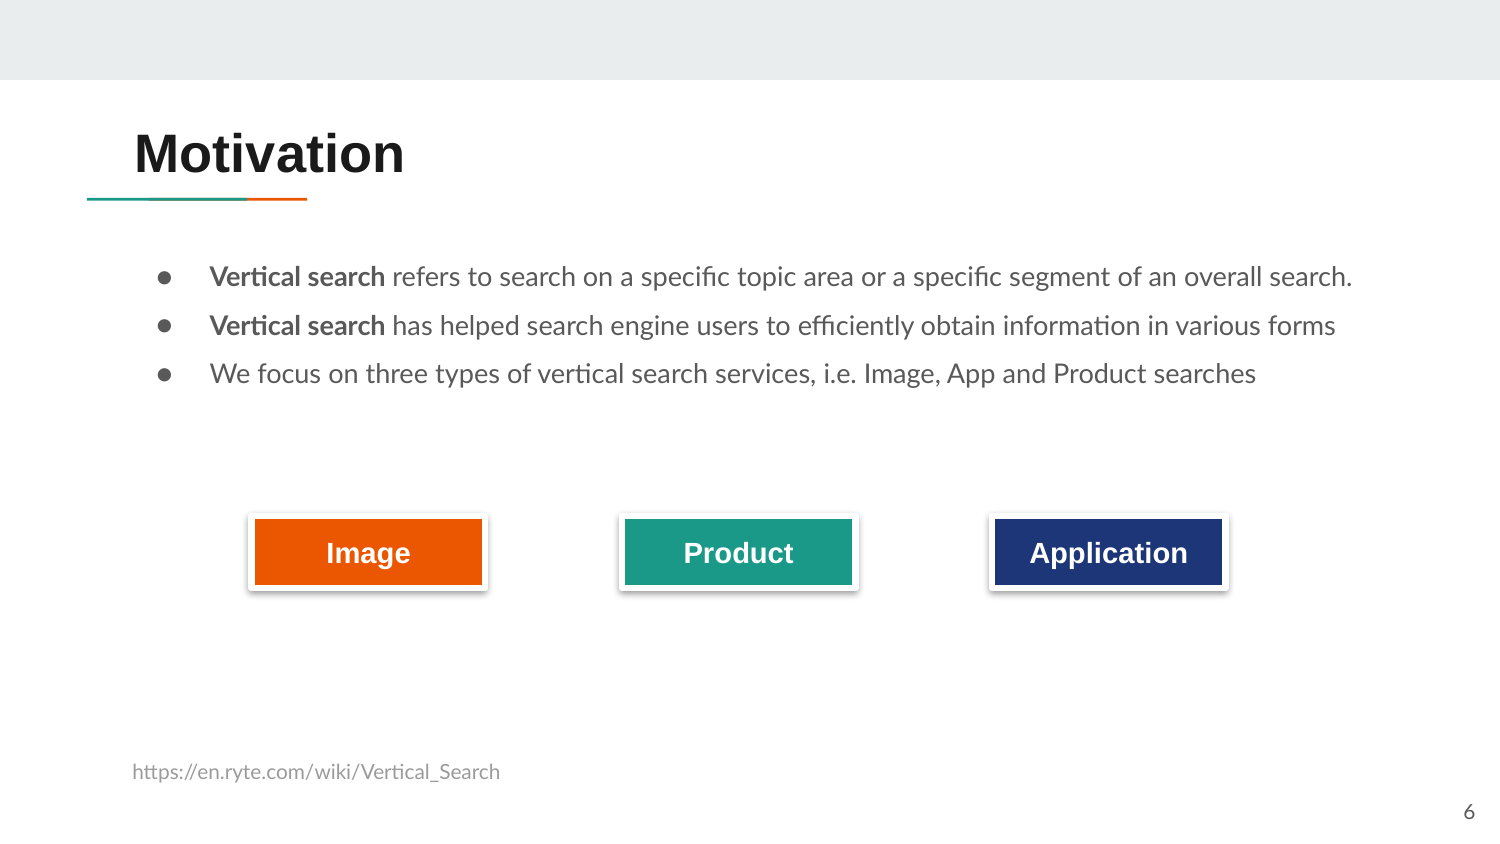

# Motivation
Vertical search refers to search on a specific topic area or a specific segment of an overall search.
Vertical search has helped search engine users to efficiently obtain information in various forms
We focus on three types of vertical search services, i.e. Image, App and Product searches

Image
Product
Application
https://en.ryte.com/wiki/Vertical_Search
6